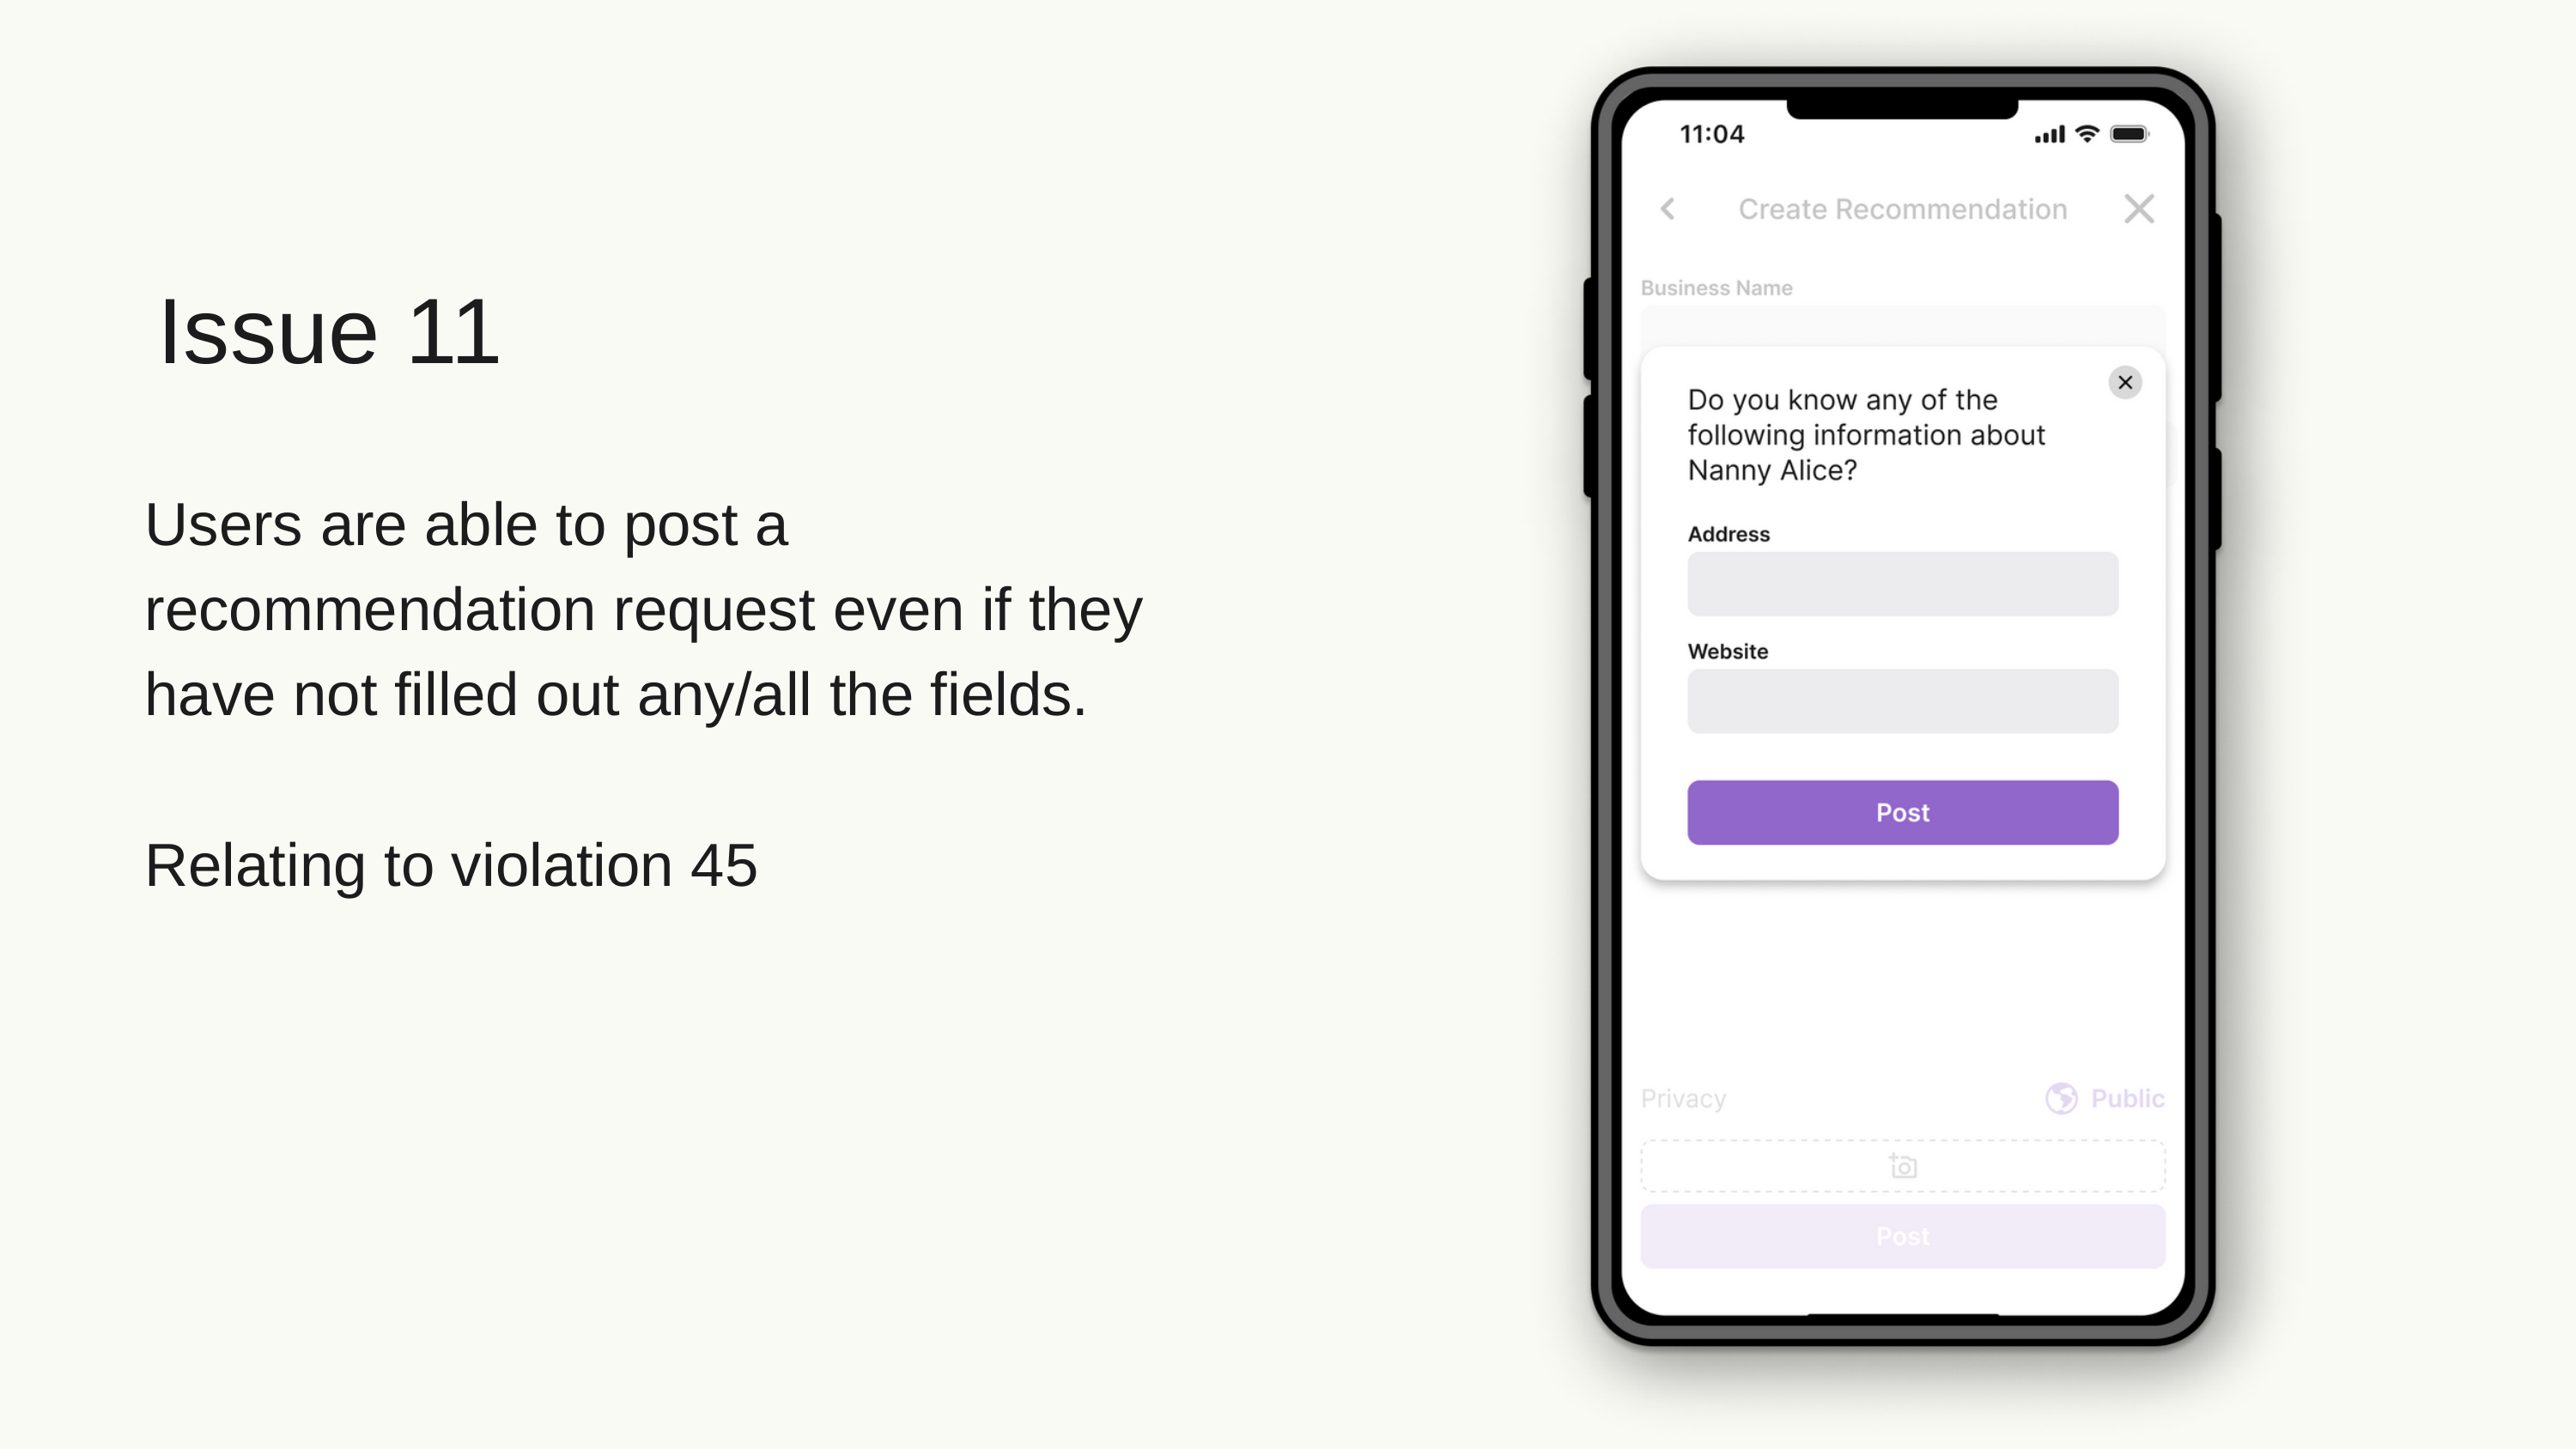

Issue 11
Users are able to post a recommendation request even if they have not filled out any/all the fields.

Relating to violation 45